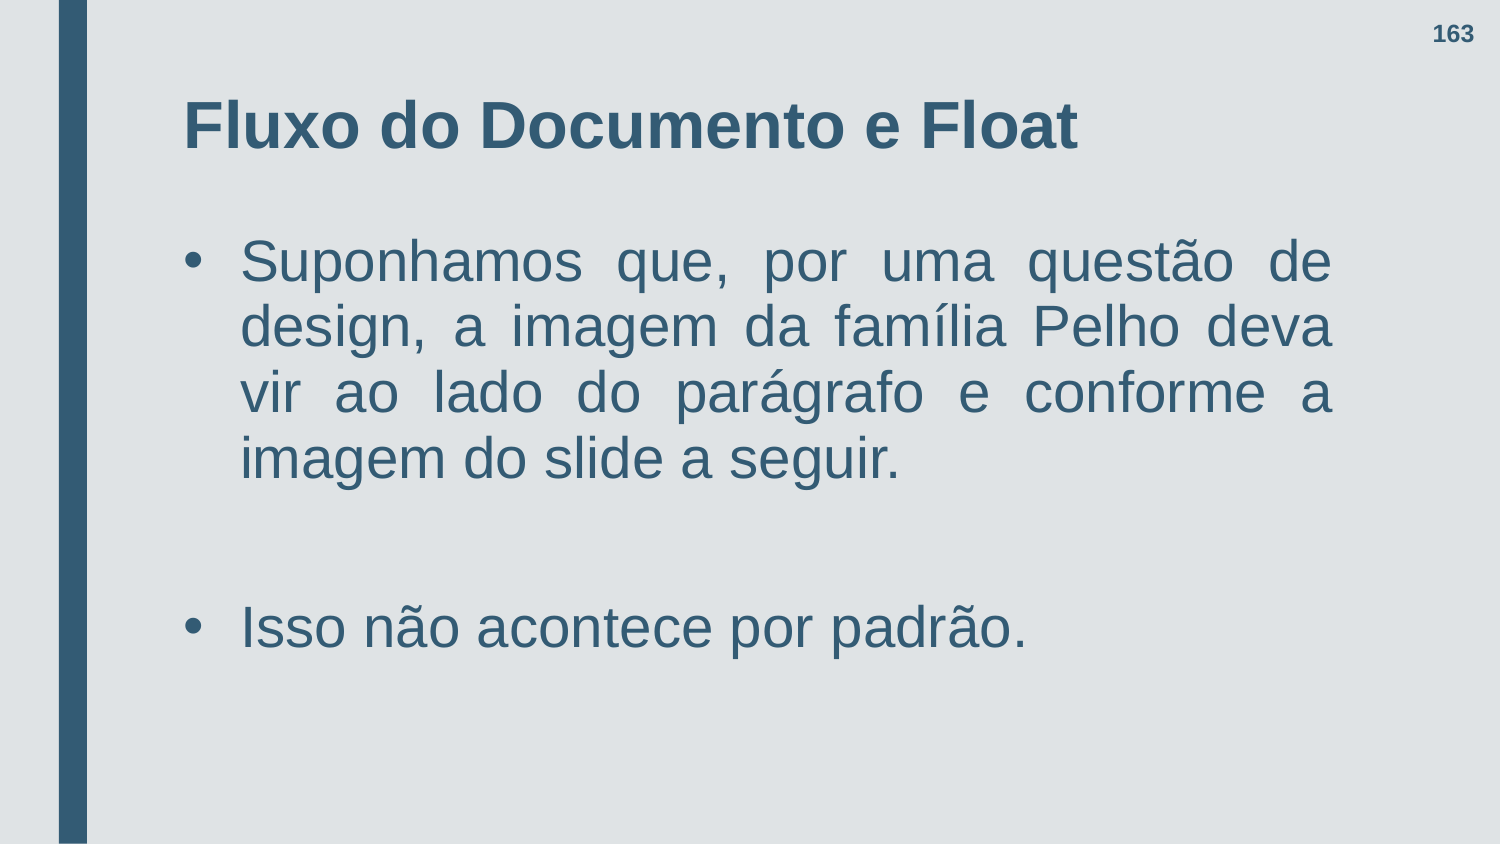

163
# Fluxo do Documento e Float
Suponhamos que, por uma questão de design, a imagem da família Pelho deva vir ao lado do parágrafo e conforme a imagem do slide a seguir.

Isso não acontece por padrão.